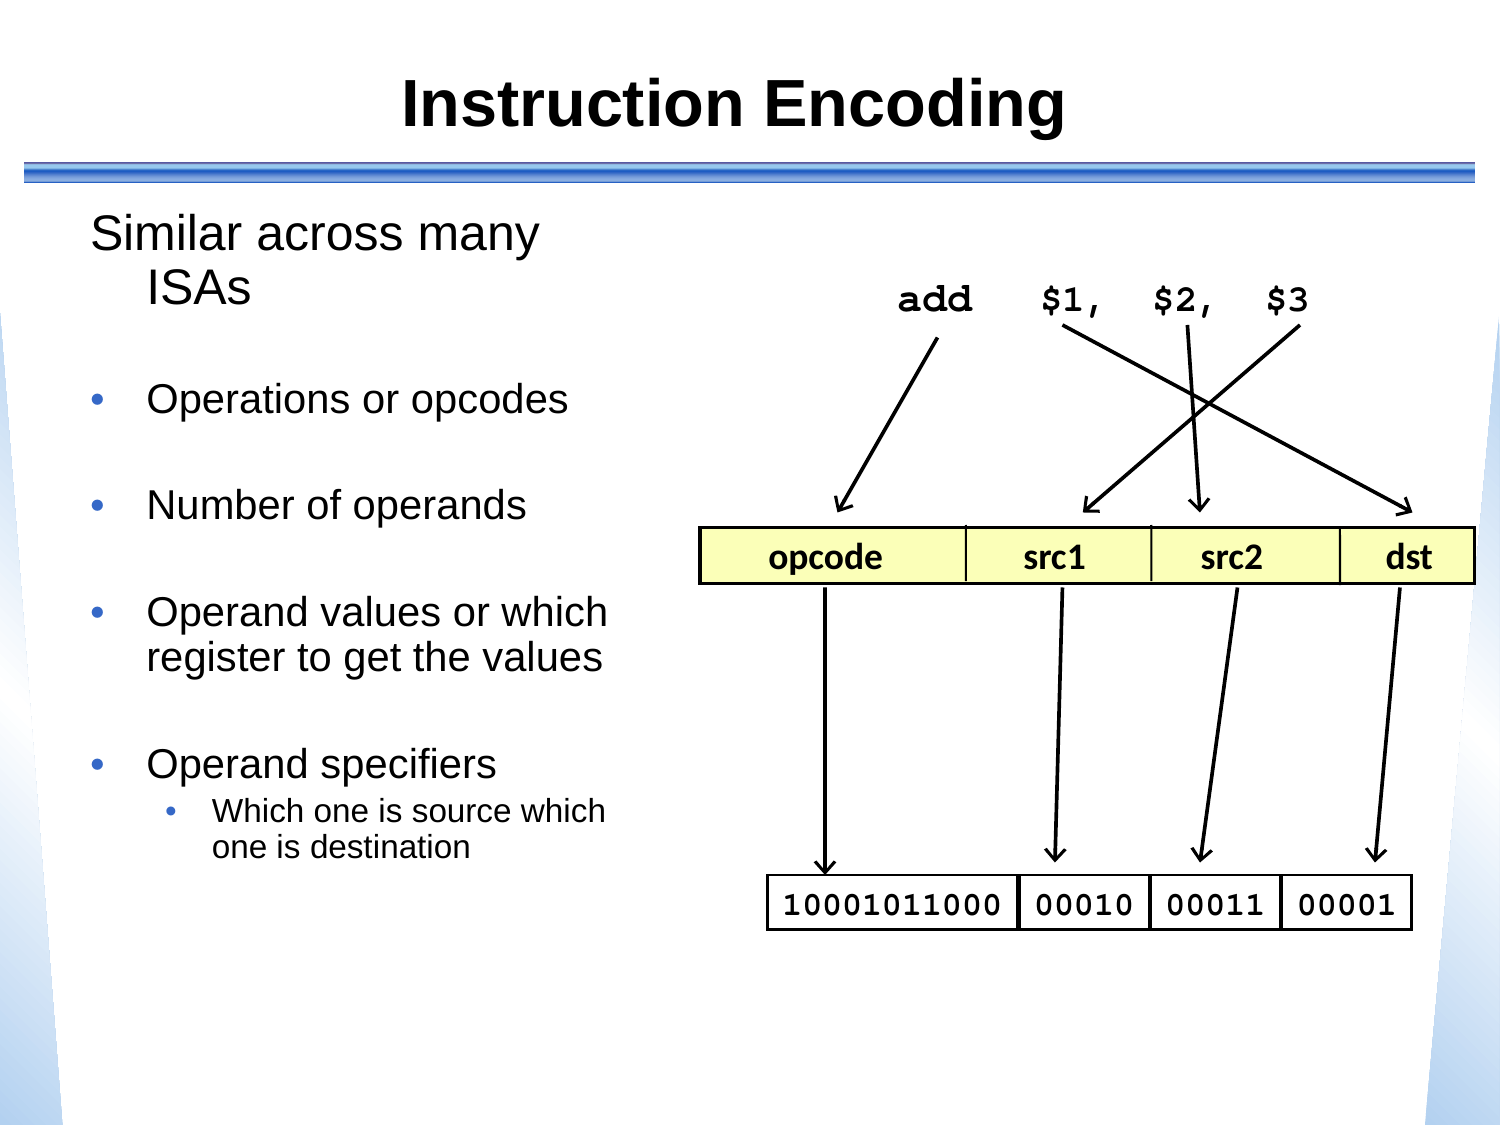

# Instruction Encoding
Similar across many ISAs

Operations or opcodes

Number of operands

Operand values or which register to get the values

Operand specifiers
Which one is source which one is destination

add   $1,  $2,  $3

opcode

src1

src2
dst

00010
00011
00001
10001011000